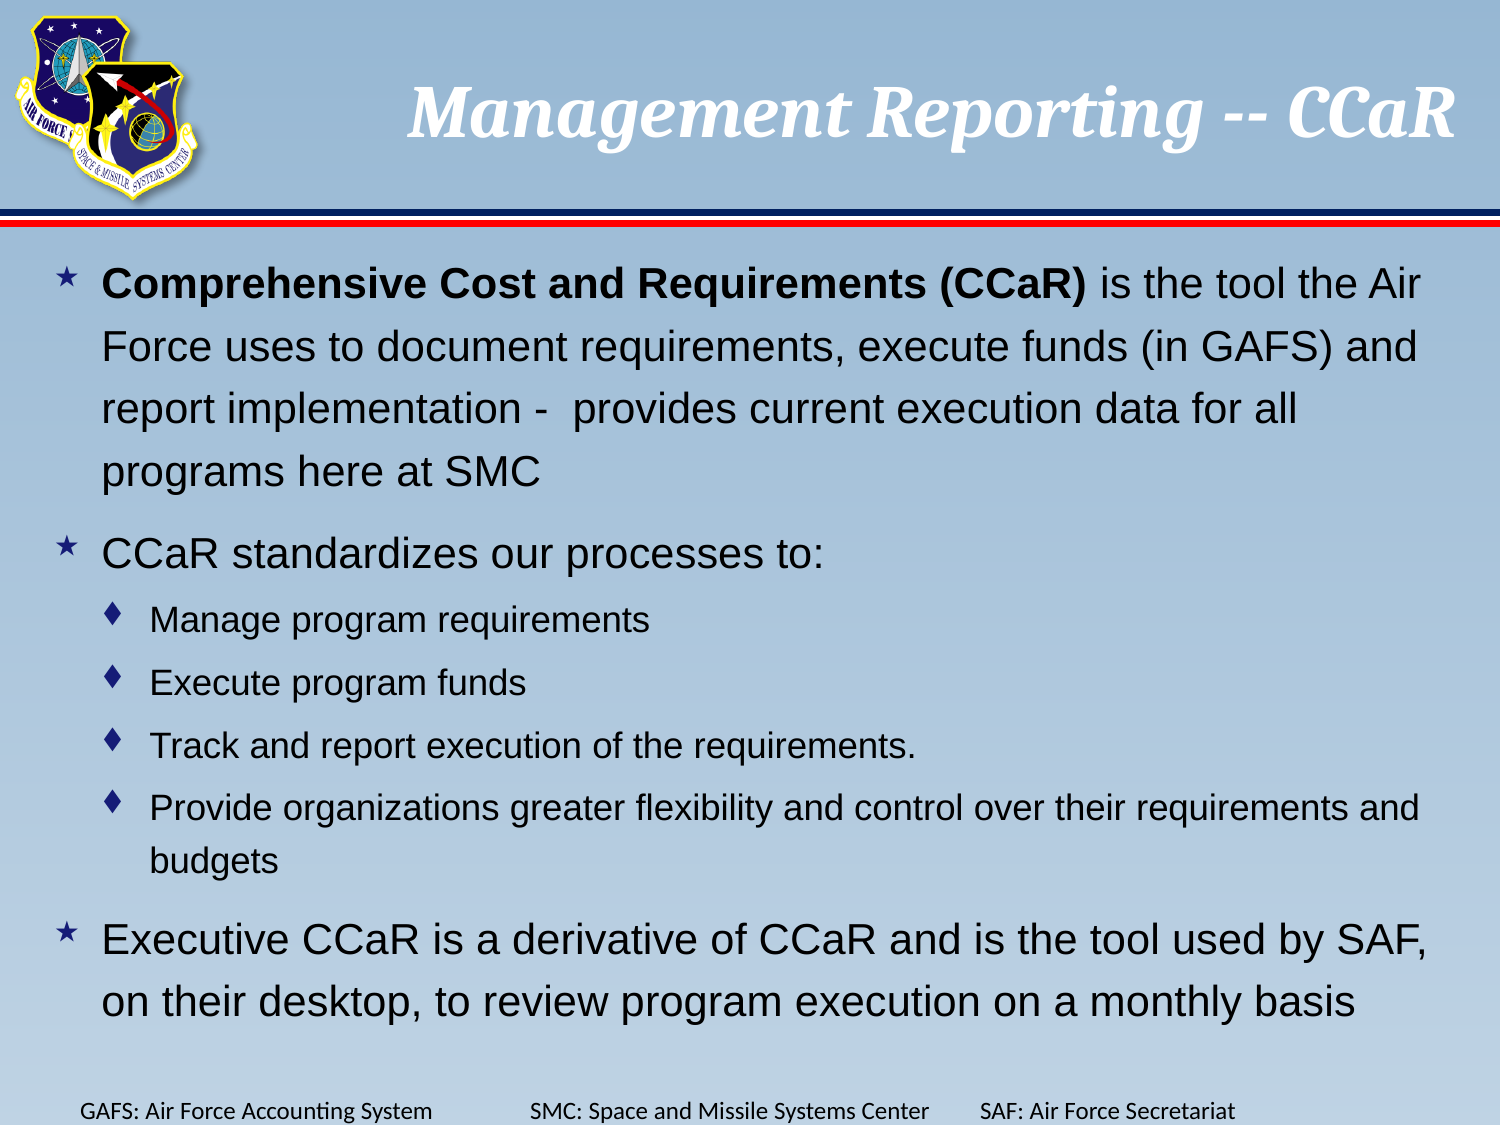

Management Reporting -- CCaR
Comprehensive Cost and Requirements (CCaR) is the tool the Air Force uses to document requirements, execute funds (in GAFS) and report implementation -  provides current execution data for all programs here at SMC
CCaR standardizes our processes to:
Manage program requirements
Execute program funds
Track and report execution of the requirements.
Provide organizations greater flexibility and control over their requirements and budgets
Executive CCaR is a derivative of CCaR and is the tool used by SAF, on their desktop, to review program execution on a monthly basis
GAFS: Air Force Accounting System	SMC: Space and Missile Systems Center	SAF: Air Force Secretariat